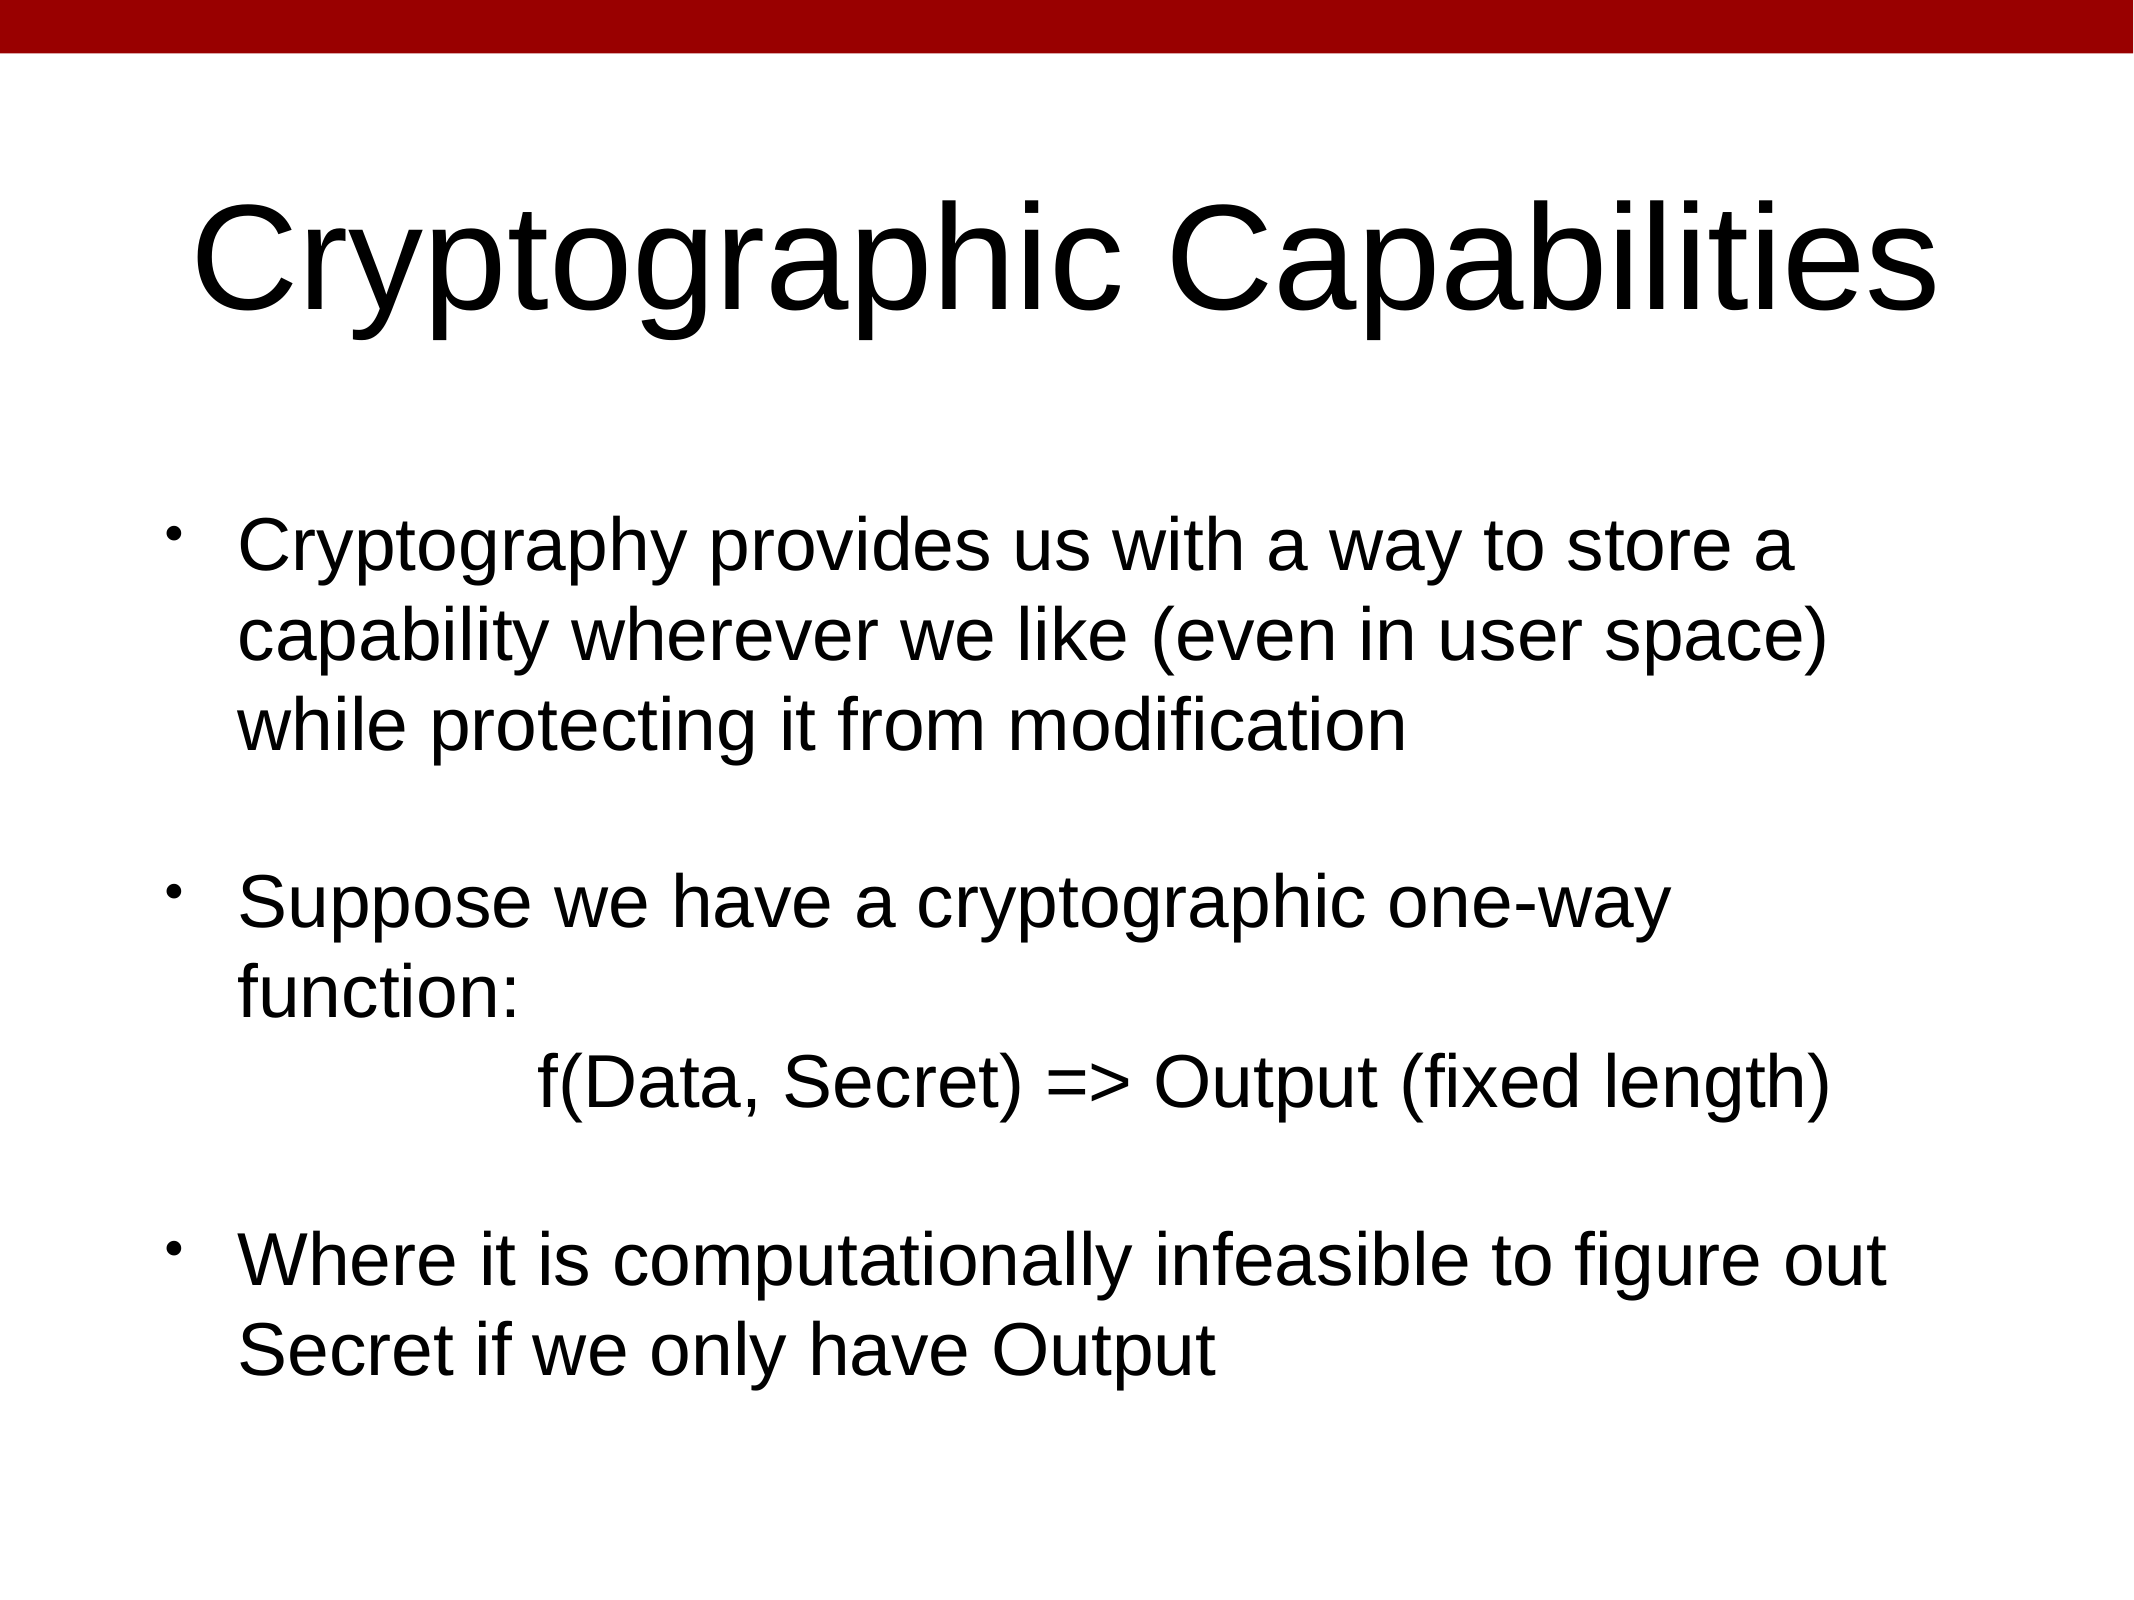

# Cryptographic Capabilities
Cryptography provides us with a way to store a capability wherever we like (even in user space) while protecting it from modification
Suppose we have a cryptographic one-way function:
		f(Data, Secret) => Output (fixed length)
Where it is computationally infeasible to figure out Secret if we only have Output